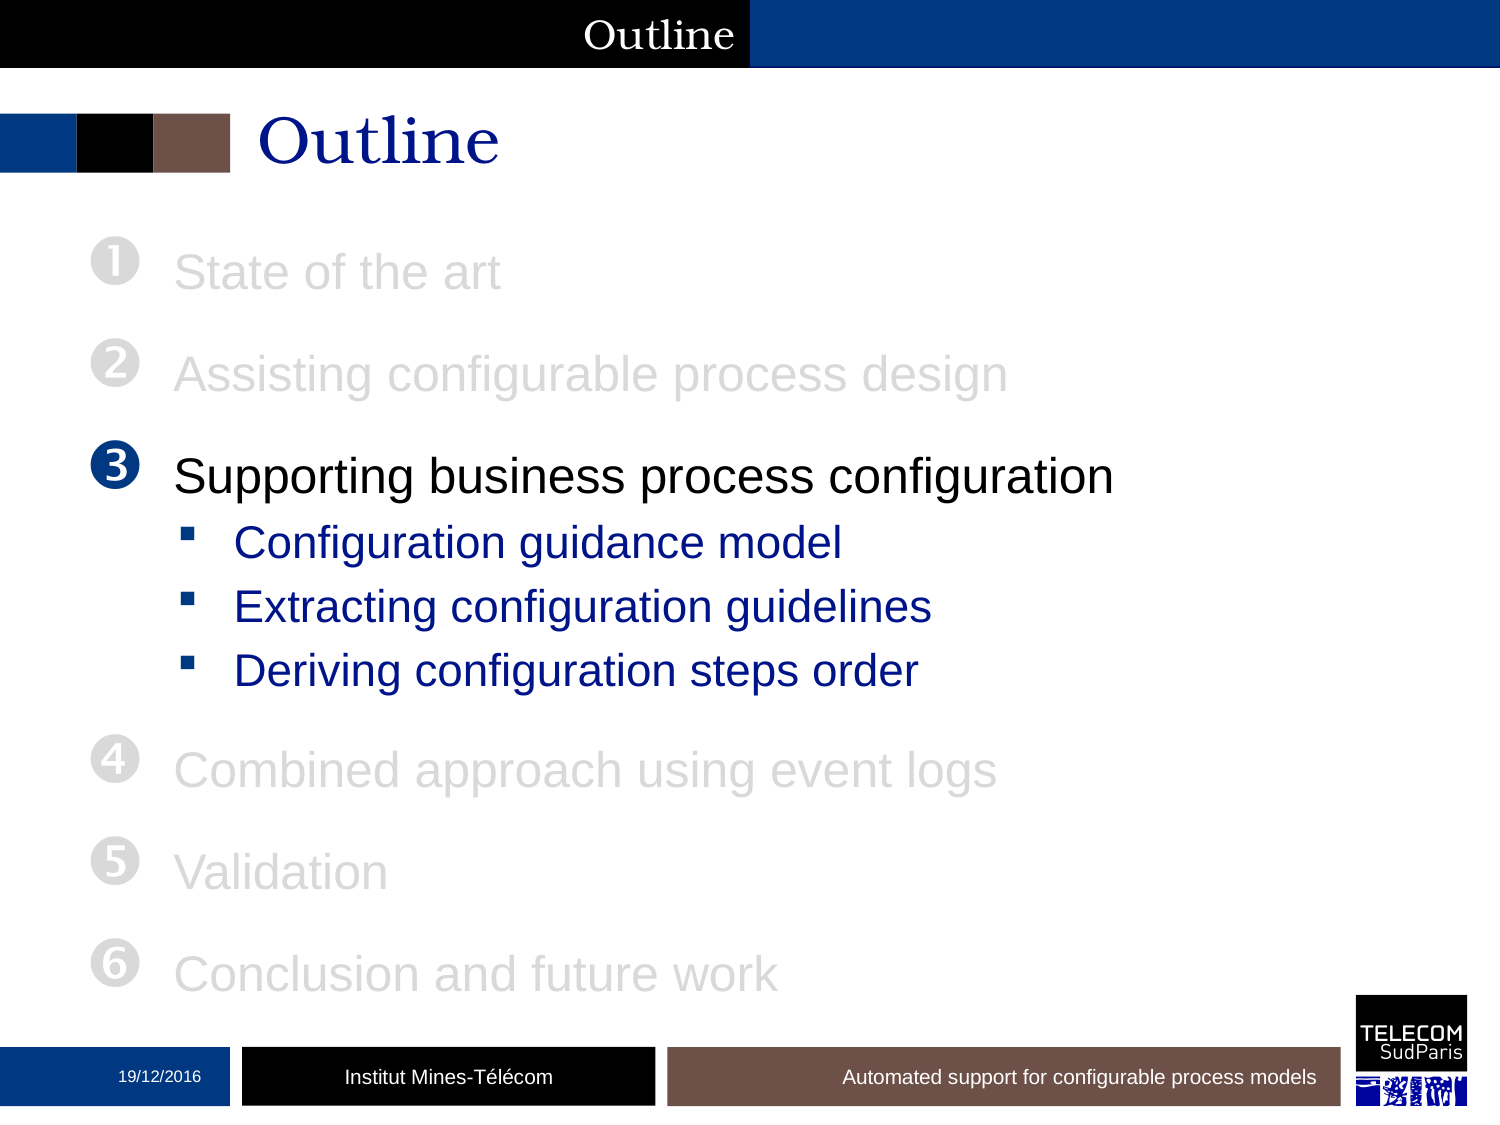

Outline

# Outline
State of the art

Assisting configurable process design

Supporting business process configuration
Configuration guidance model
Extracting configuration guidelines
Deriving configuration steps order

Combined approach using event logs

Validation

Conclusion and future work
19/12/2016
Automated support for configurable process models